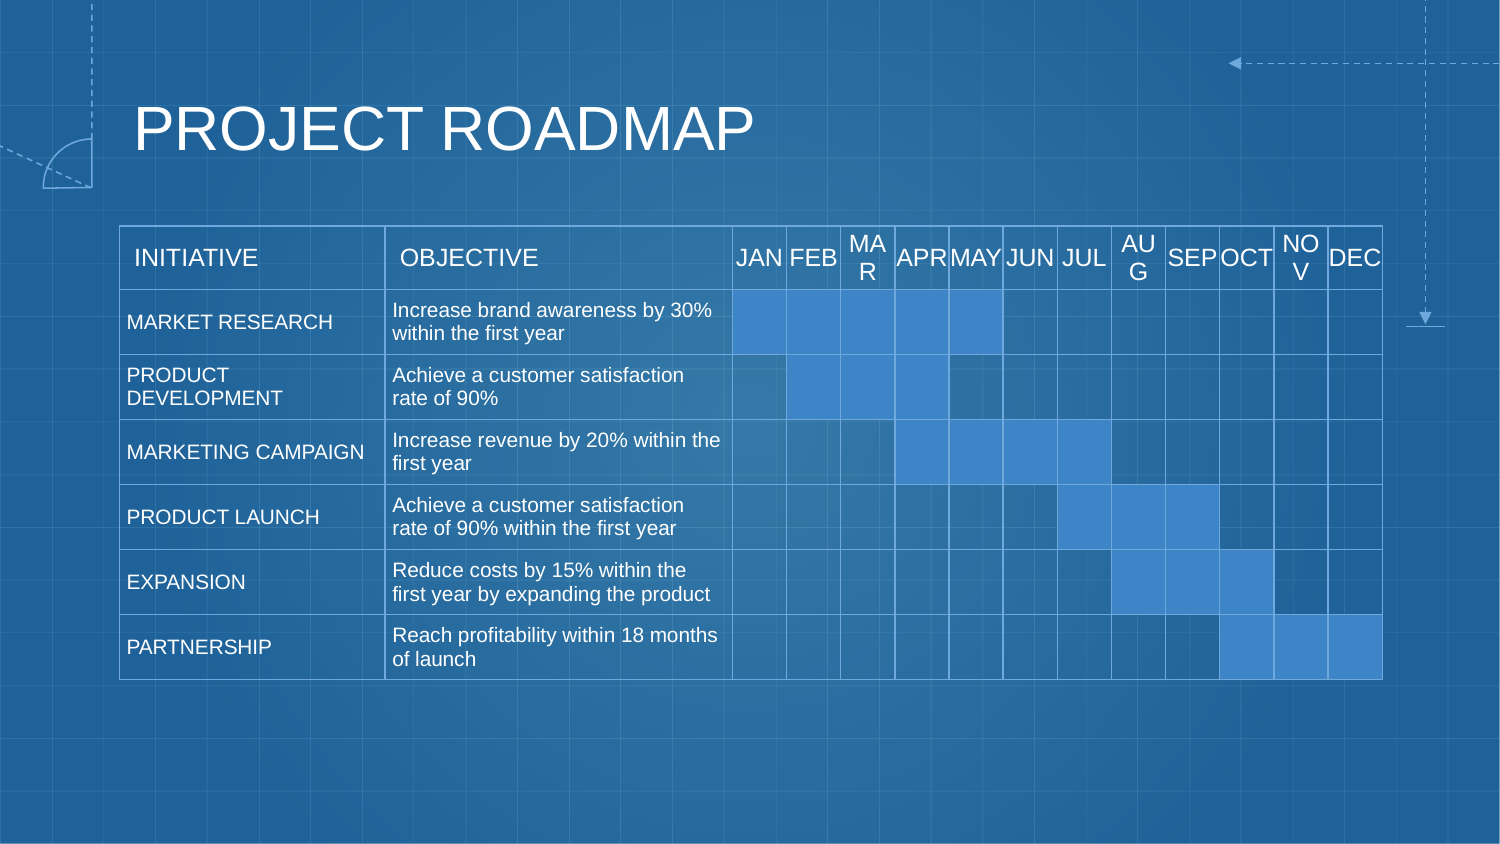

# PROJECT ROADMAP
| INITIATIVE | OBJECTIVE | JAN | FEB | MAR | APR | MAY | JUN | JUL | AUG | SEP | OCT | NOV | DEC |
| --- | --- | --- | --- | --- | --- | --- | --- | --- | --- | --- | --- | --- | --- |
| MARKET RESEARCH | Increase brand awareness by 30% within the first year |  |  |  |  |  |  |  |  |  |  |  |  |
| PRODUCT DEVELOPMENT | Achieve a customer satisfaction rate of 90% |  |  |  |  |  |  |  |  |  |  |  |  |
| MARKETING CAMPAIGN | Increase revenue by 20% within the first year |  |  |  |  |  |  |  |  |  |  |  |  |
| PRODUCT LAUNCH | Achieve a customer satisfaction rate of 90% within the first year |  |  |  |  |  |  |  |  |  |  |  |  |
| EXPANSION | Reduce costs by 15% within the first year by expanding the product |  |  |  |  |  |  |  |  |  |  |  |  |
| PARTNERSHIP | Reach profitability within 18 months of launch |  |  |  |  |  |  |  |  |  |  |  |  |